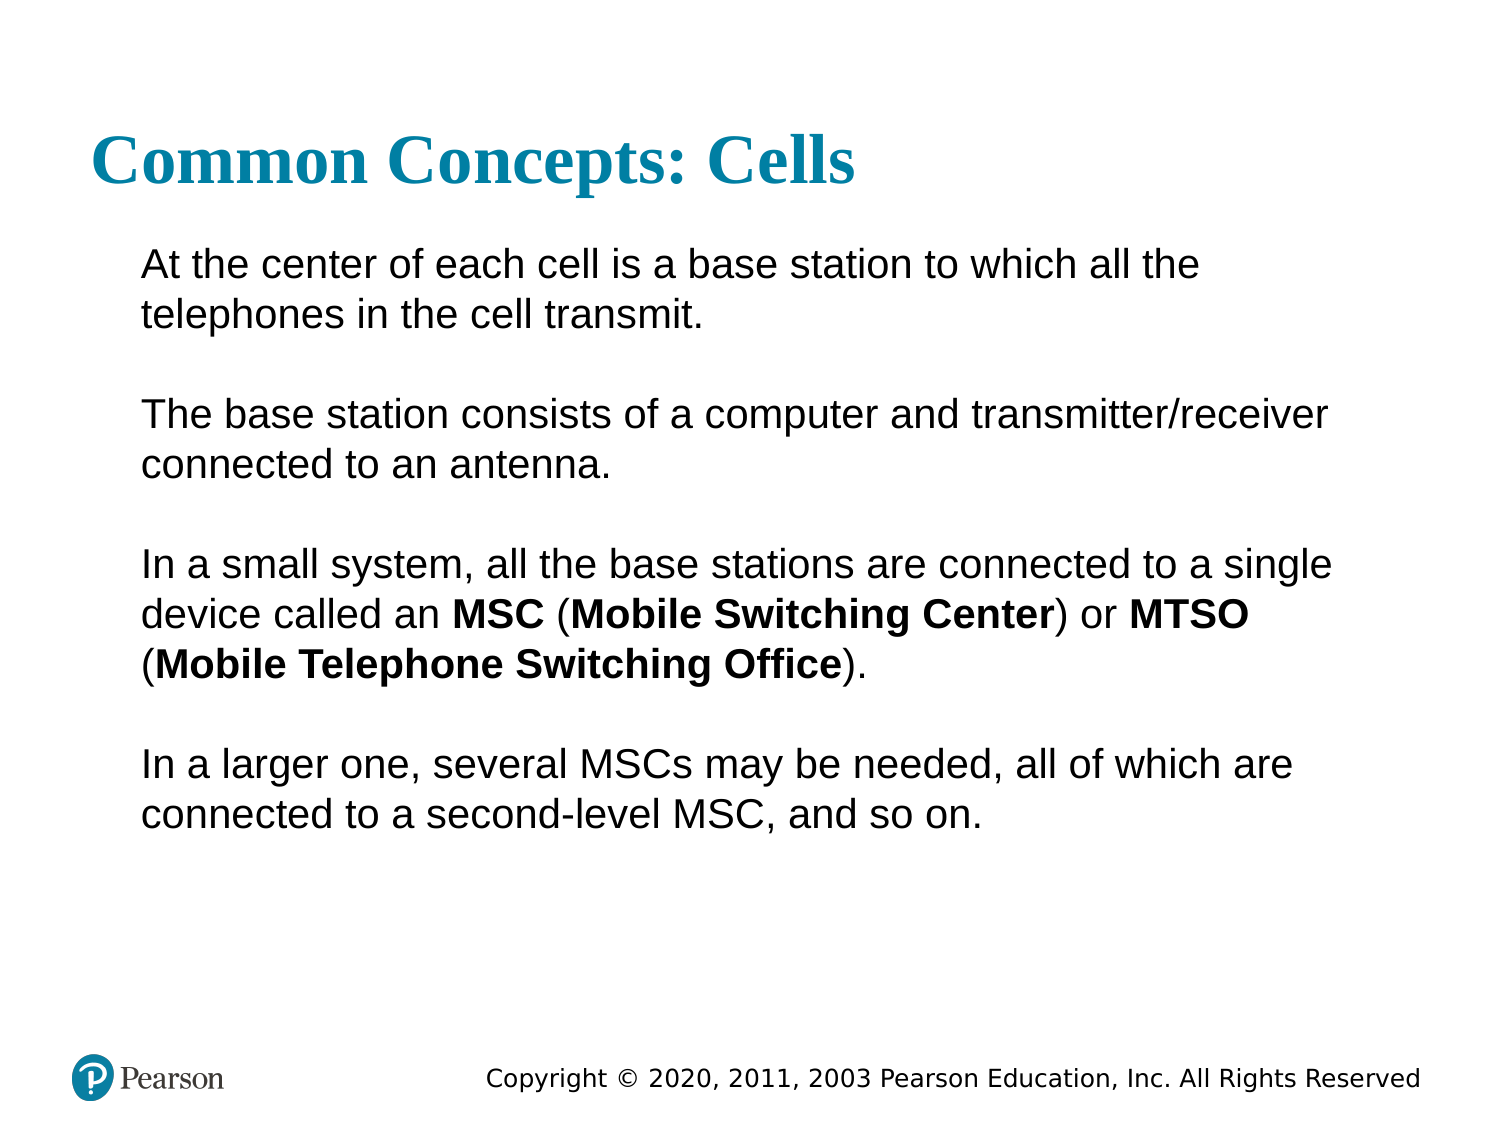

# Common Concepts: Cells
At the center of each cell is a base station to which all the telephones in the cell transmit.

The base station consists of a computer and transmitter/receiver connected to an antenna.

In a small system, all the base stations are connected to a single device called an MSC (Mobile Switching Center) or MTSO (Mobile Telephone Switching Office).

In a larger one, several MSCs may be needed, all of which are connected to a second-level MSC, and so on.